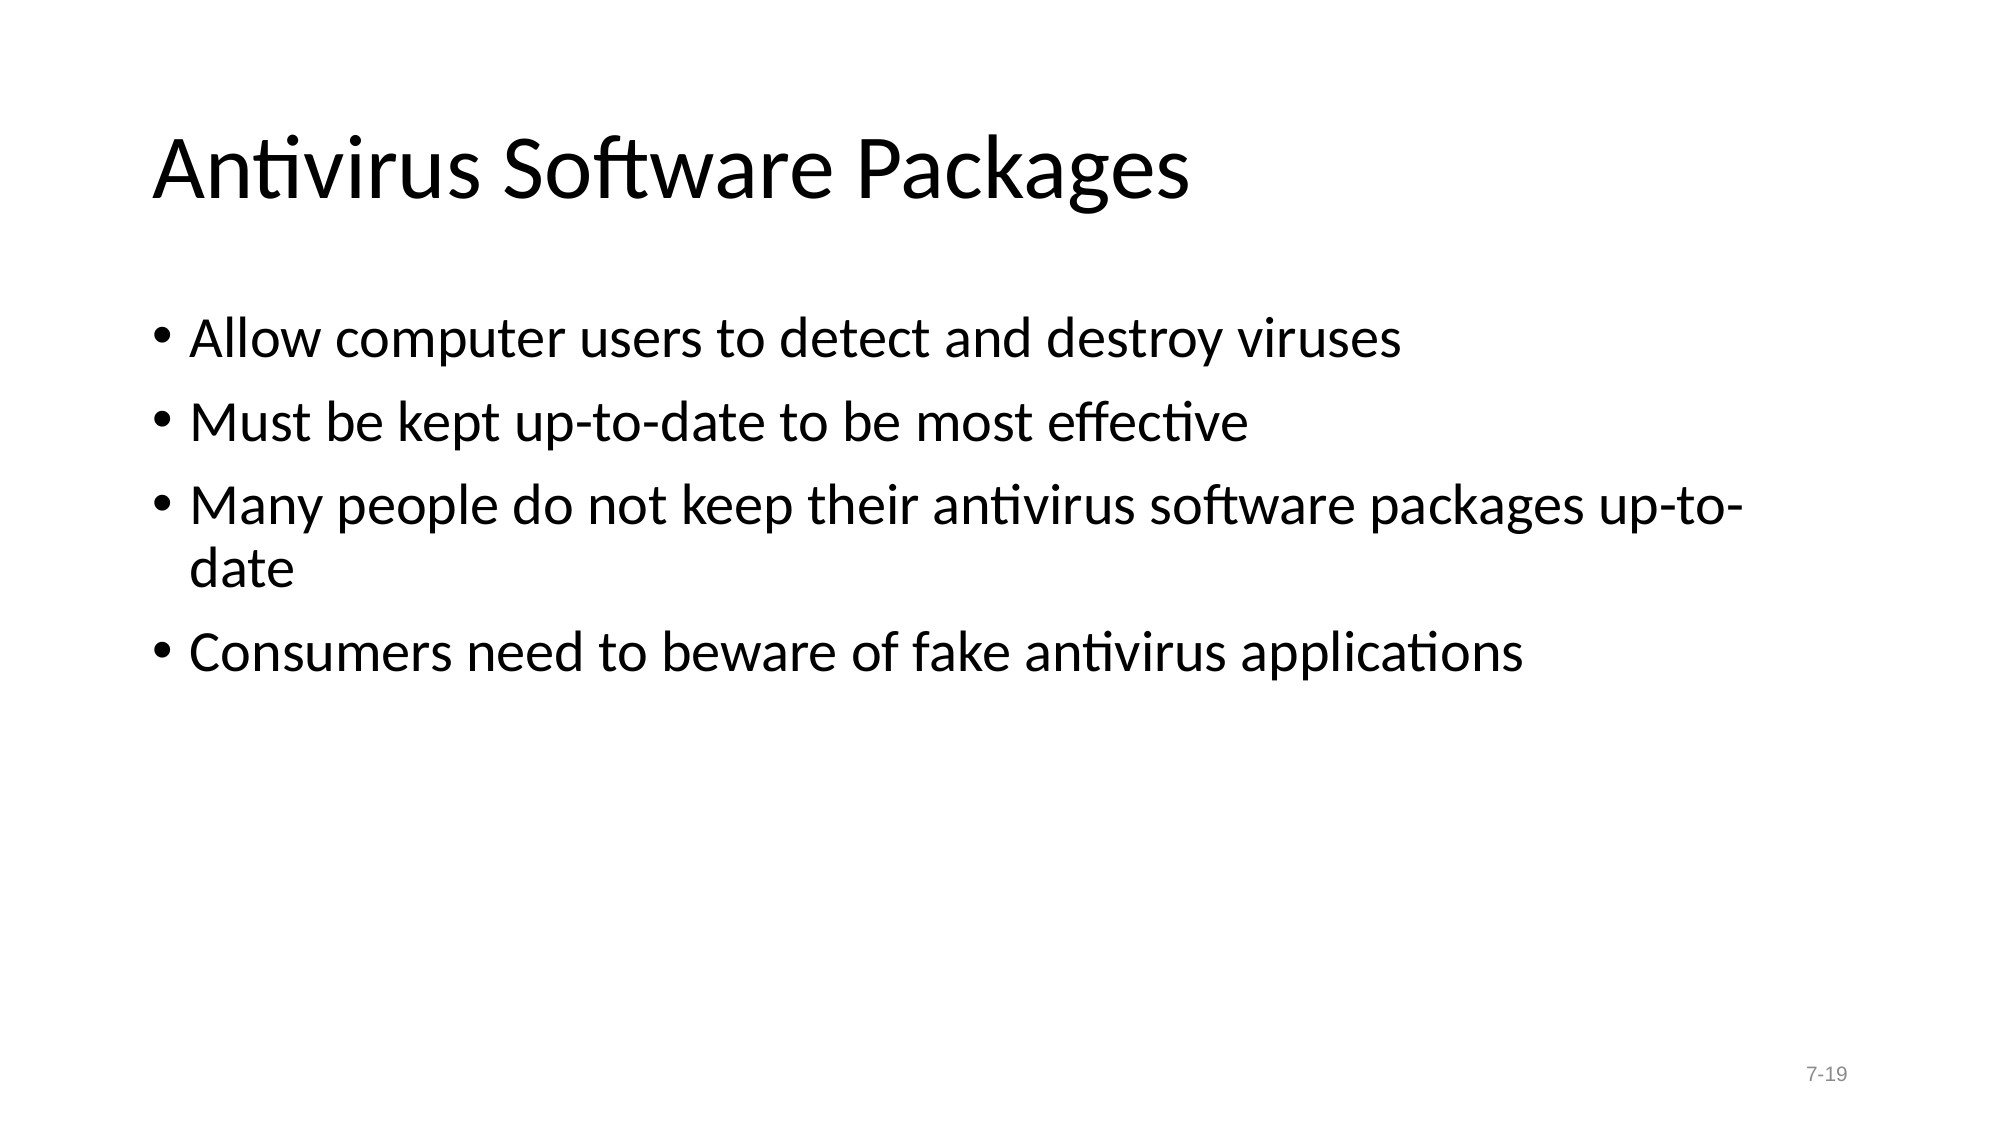

# Antivirus Software Packages
Allow computer users to detect and destroy viruses
Must be kept up-to-date to be most effective
Many people do not keep their antivirus software packages up-to-date
Consumers need to beware of fake antivirus applications
7-19